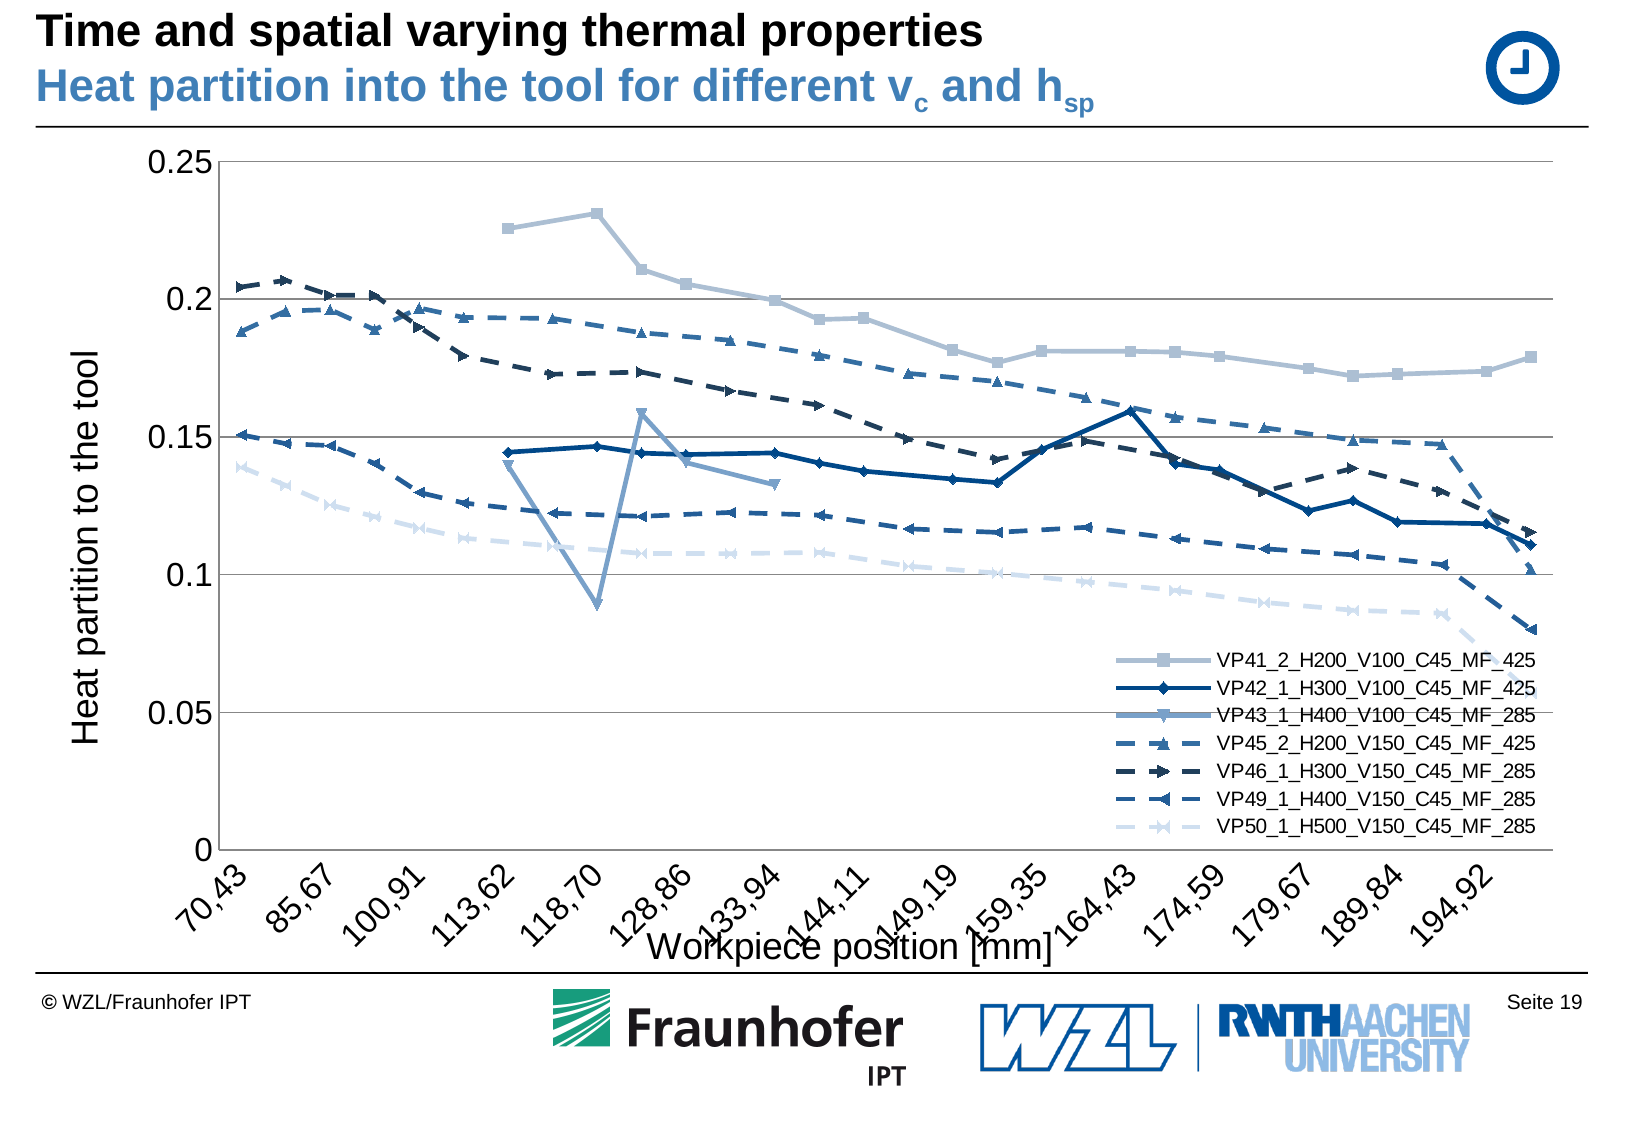

# Time and spatial varying thermal properties Heat partition into the tool for different vc and hsp

### Chart

| Category | VP41_2_H200_V100_C45_MF_425 | VP42_1_H300_V100_C45_MF_425 | VP43_1_H400_V100_C45_MF_285 | VP45_2_H200_V150_C45_MF_425 | VP46_1_H300_V150_C45_MF_285 | VP49_1_H400_V150_C45_MF_285 | VP50_1_H500_V150_C45_MF_285 |
|---|---|---|---|---|---|---|---|
| 70,43 | None | None | None | 0.188238653703924 | 0.204392622983964 | 0.150713829369782 | 0.139098299735017 |
| 78,05 | None | None | None | 0.195657605822722 | 0.206835584881643 | 0.147528950575721 | 0.132364877147419 |
| 85,67 | None | None | None | 0.196174897385184 | 0.201396821645822 | 0.146833805951492 | 0.125313923129687 |
| 93,29 | None | None | None | 0.188882605557262 | 0.20137220781735 | 0.140361442509811 | 0.121024139510998 |
| 100,91 | None | None | None | 0.196788637443516 | 0.189870420994375 | 0.129834037621709 | 0.116935318669874 |
| 108,54 | None | None | None | 0.193320471806446 | 0.17942969897678 | 0.125991523435384 | 0.113230273703761 |
| 113,62 | 0.225602809951703 | 0.144409509656849 | 0.139403424085206 | None | None | None | None |
| 116,16 | None | None | None | 0.192970298176142 | 0.172713424003934 | 0.122271985876879 | 0.110348802005814 |
| 118,70 | 0.23115664113107 | 0.146554233908008 | 0.0889308754414941 | None | None | None | None |
| 123,78 | 0.210783936057665 | 0.144075044449732 | 0.15835180836793 | 0.18777344814211 | 0.173504861042908 | 0.121131630576459 | 0.107699580037265 |
| 128,86 | 0.205478878713171 | 0.143565633370546 | 0.140632427414047 | None | None | None | None |
| 131,40 | None | None | None | 0.185063042260729 | 0.166659041228034 | 0.122551940453006 | 0.107619853349745 |
| 133,94 | 0.199549021878469 | 0.144159329610775 | 0.132550456204733 | None | None | None | None |
| 139,02 | 0.192564715458846 | 0.140487154850656 | None | 0.179684643459975 | 0.161453089507261 | 0.121578749371151 | 0.108069521270537 |
| 144,11 | 0.193055209356142 | 0.137558644943313 | None | None | None | None | None |
| 146,65 | None | None | None | 0.173011311637407 | 0.149177624186998 | 0.116602860106273 | 0.103074078675155 |
| 149,19 | 0.181509236336129 | 0.134682026422043 | None | None | None | None | None |
| 154,27 | 0.17693397114625 | 0.133378488103677 | None | 0.170050570496447 | 0.141862763322683 | 0.1153136388116 | 0.100522765870334 |
| 159,35 | 0.18110494221898 | 0.145359187312354 | None | None | None | None | None |
| 161,89 | None | None | None | 0.164232836009106 | 0.14845085228674 | 0.117155667239047 | 0.0973628764706399 |
| 164,43 | 0.181061737484448 | 0.159392475752529 | None | None | None | None | None |
| 169,51 | 0.18075380306616 | 0.140156054057179 | None | 0.157164366980097 | 0.142422184662265 | 0.113049412534618 | 0.0942676994221781 |
| 174,59 | 0.179265222452697 | 0.137973518671231 | None | None | None | None | None |
| 177,13 | None | None | None | 0.153312174063794 | 0.130200065032271 | 0.109376743517994 | 0.0898959846678975 |
| 179,67 | 0.174823026810769 | 0.123140574400388 | None | None | None | None | None |
| 184,76 | 0.172022415226684 | 0.126900651688109 | None | 0.148823737915497 | 0.138624315815585 | 0.107156153673551 | 0.0870441387087943 |
| 189,84 | 0.172746107847269 | 0.119069518564654 | None | None | None | None | None |
| 192,38 | None | None | None | 0.147296370770666 | 0.130212199480349 | 0.103631171626702 | 0.0859627784473704 |
| 194,92 | 0.173799977048984 | 0.11846460337464 | None | None | None | None | None |
| 200,00 | 0.178936125924092 | 0.110790753222779 | None | 0.101936534813008 | 0.115457637727227 | 0.0800929247548987 | 0.0569905671193922 |